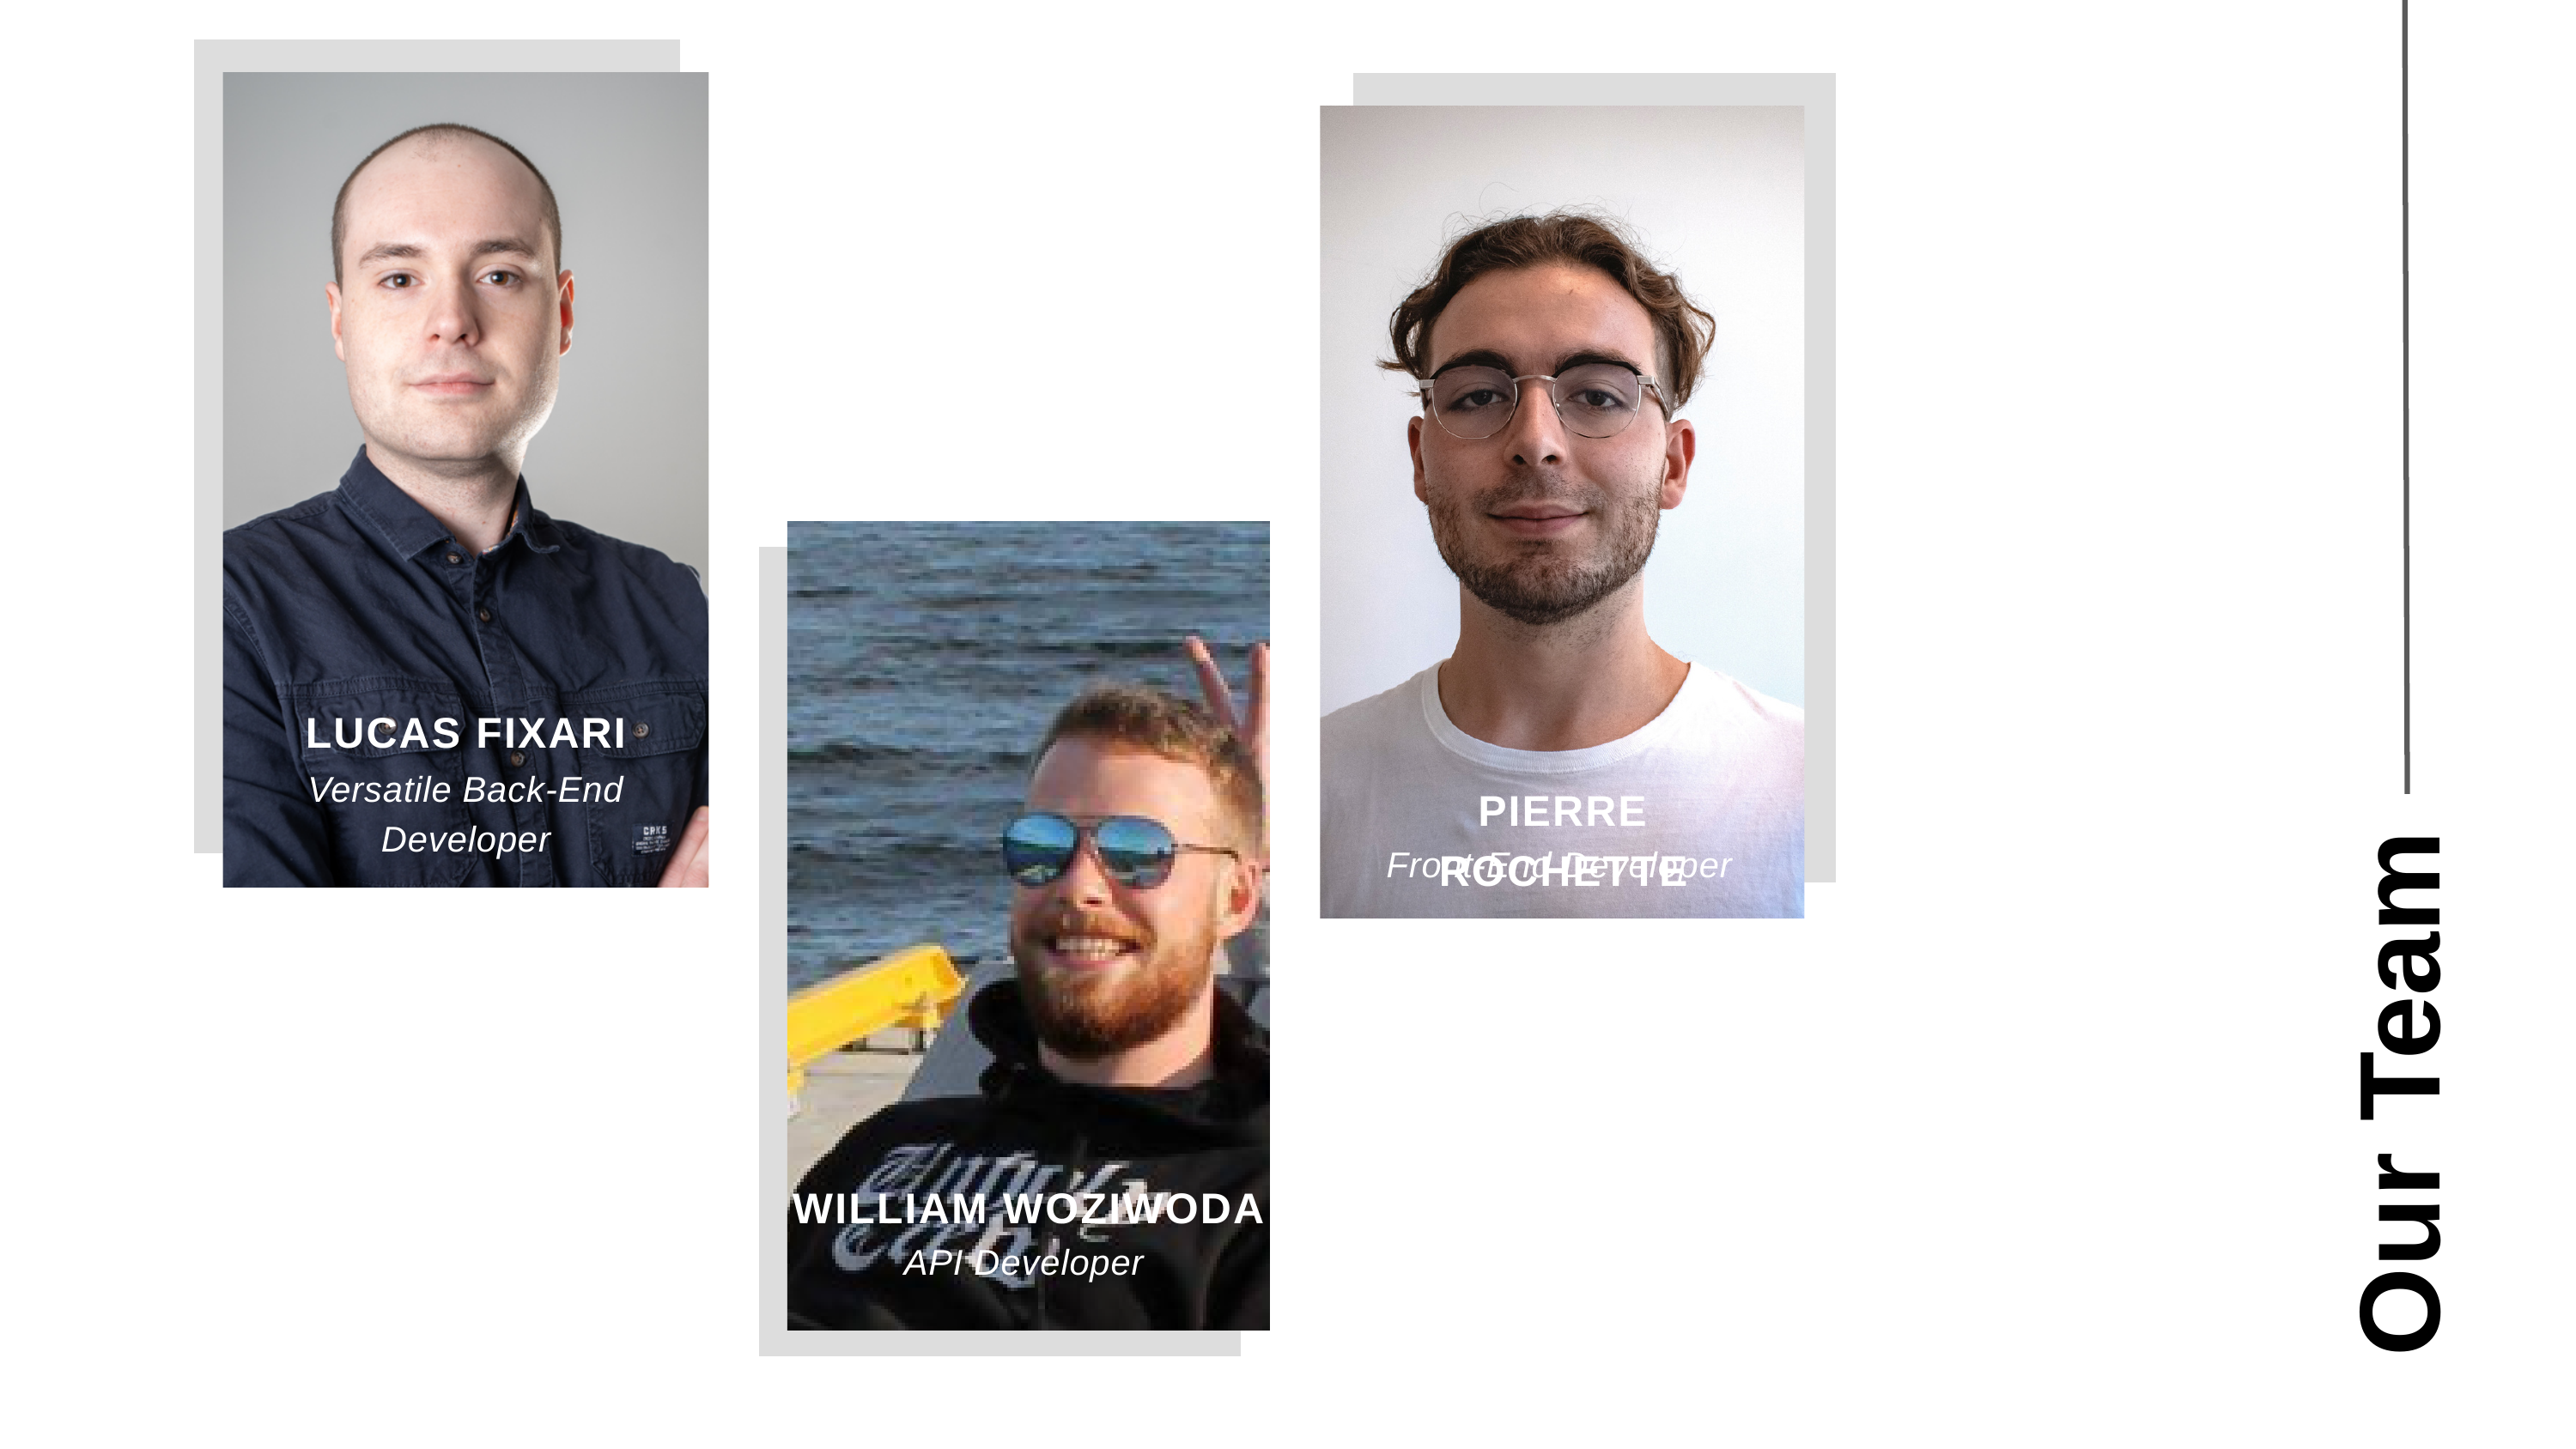

LUCAS FIXARI
Versatile Back-End Developer
PIERRE ROCHETTE
Front-End Developer
Our Team
WILLIAM WOZIWODA
API Developer